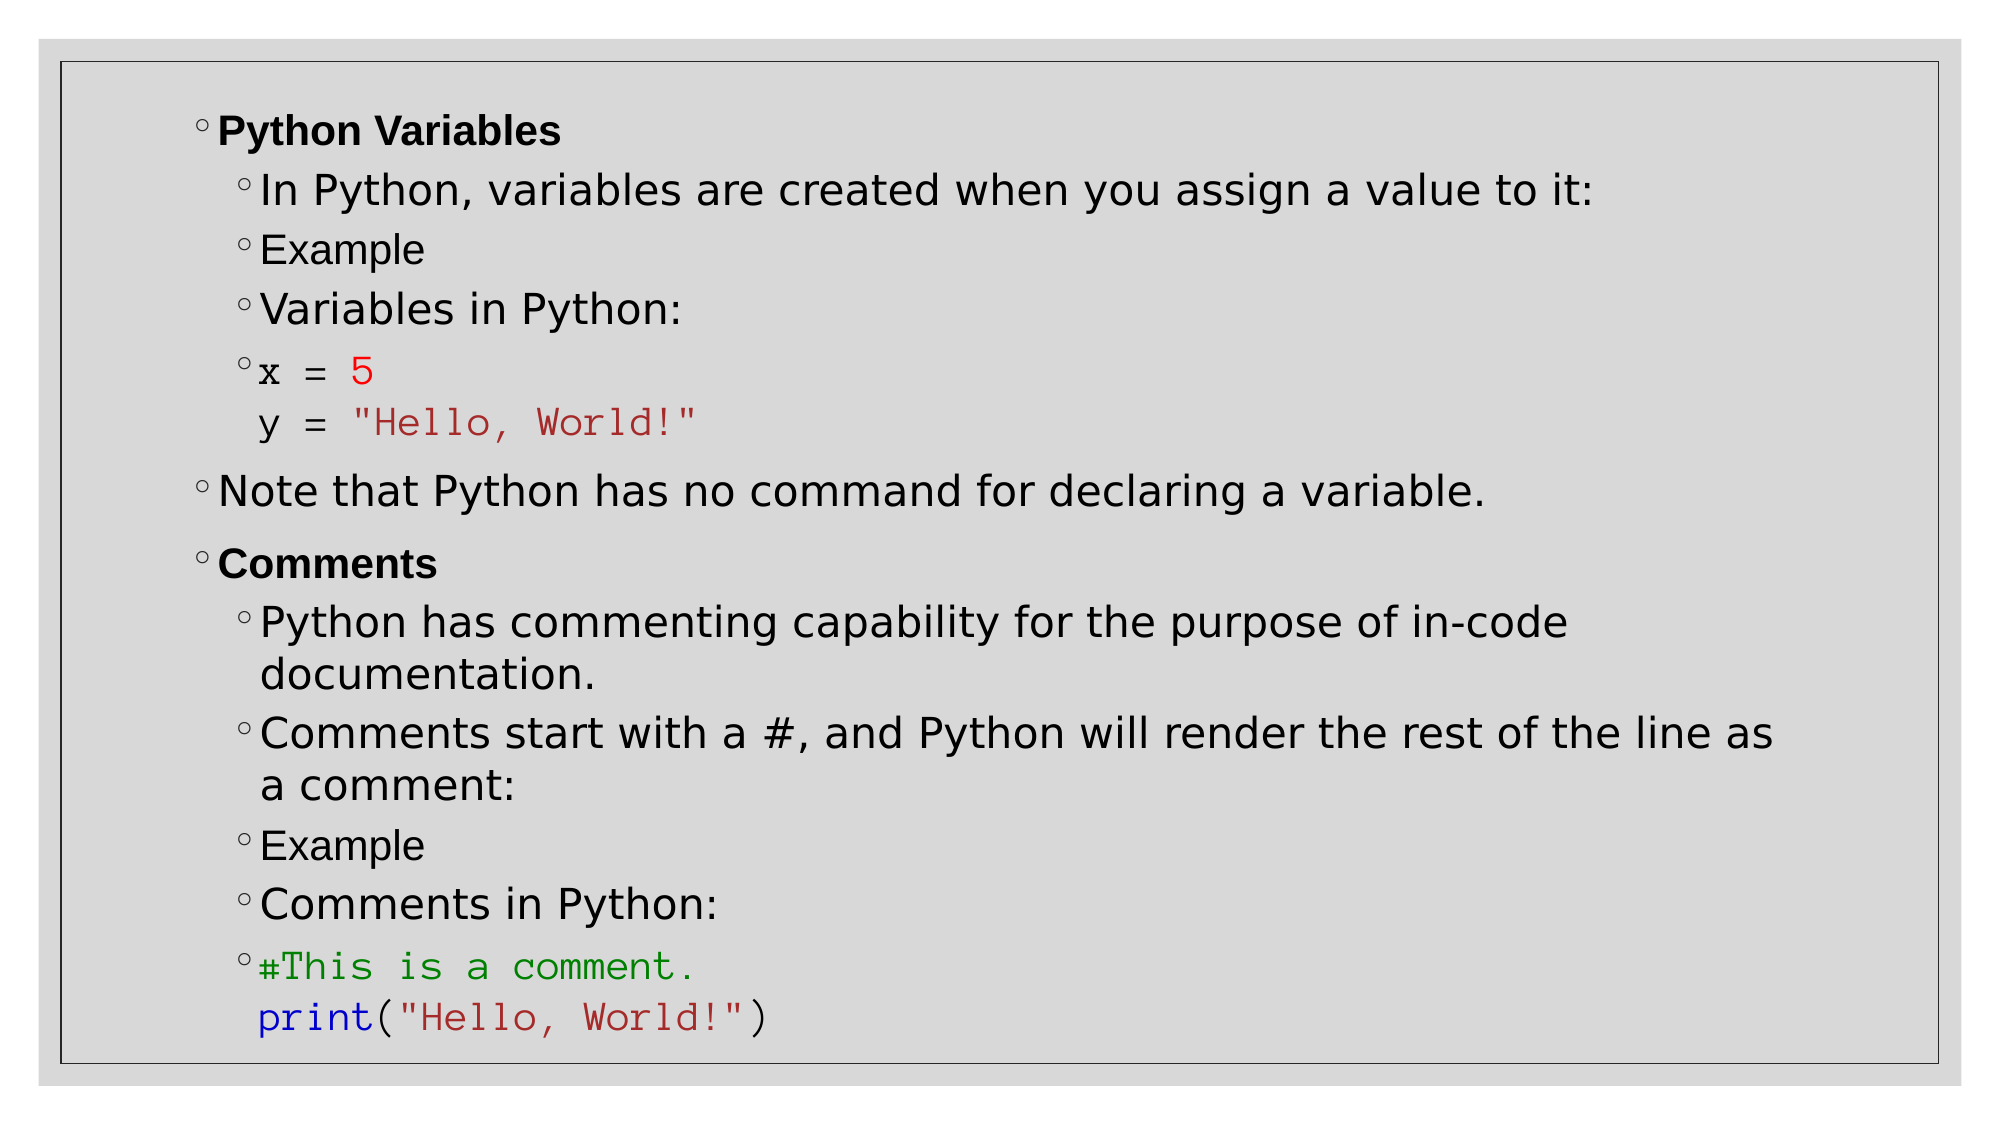

Python Variables
In Python, variables are created when you assign a value to it:
Example
Variables in Python:
x = 5
y = "Hello, World!"
Note that Python has no command for declaring a variable.
Comments
Python has commenting capability for the purpose of in-code documentation.
Comments start with a #, and Python will render the rest of the line as a comment:
Example
Comments in Python:
#This is a comment.
print("Hello, World!")